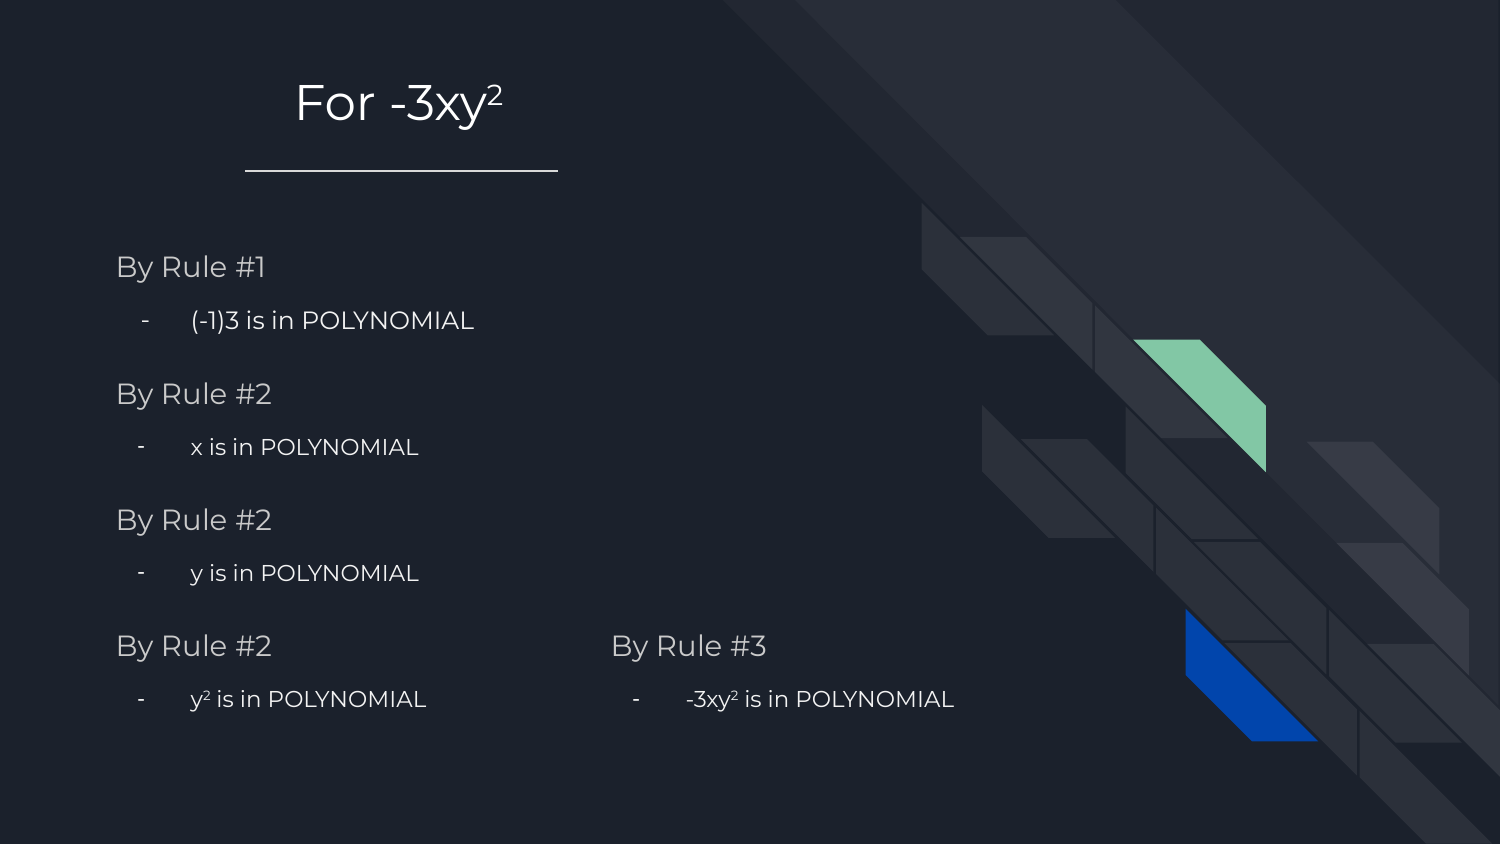

# For -3xy2
By Rule #1
(-1)3 is in POLYNOMIAL
By Rule #2
x is in POLYNOMIAL
By Rule #2
y is in POLYNOMIAL
By Rule #2
By Rule #3
y2 is in POLYNOMIAL
-3xy2 is in POLYNOMIAL